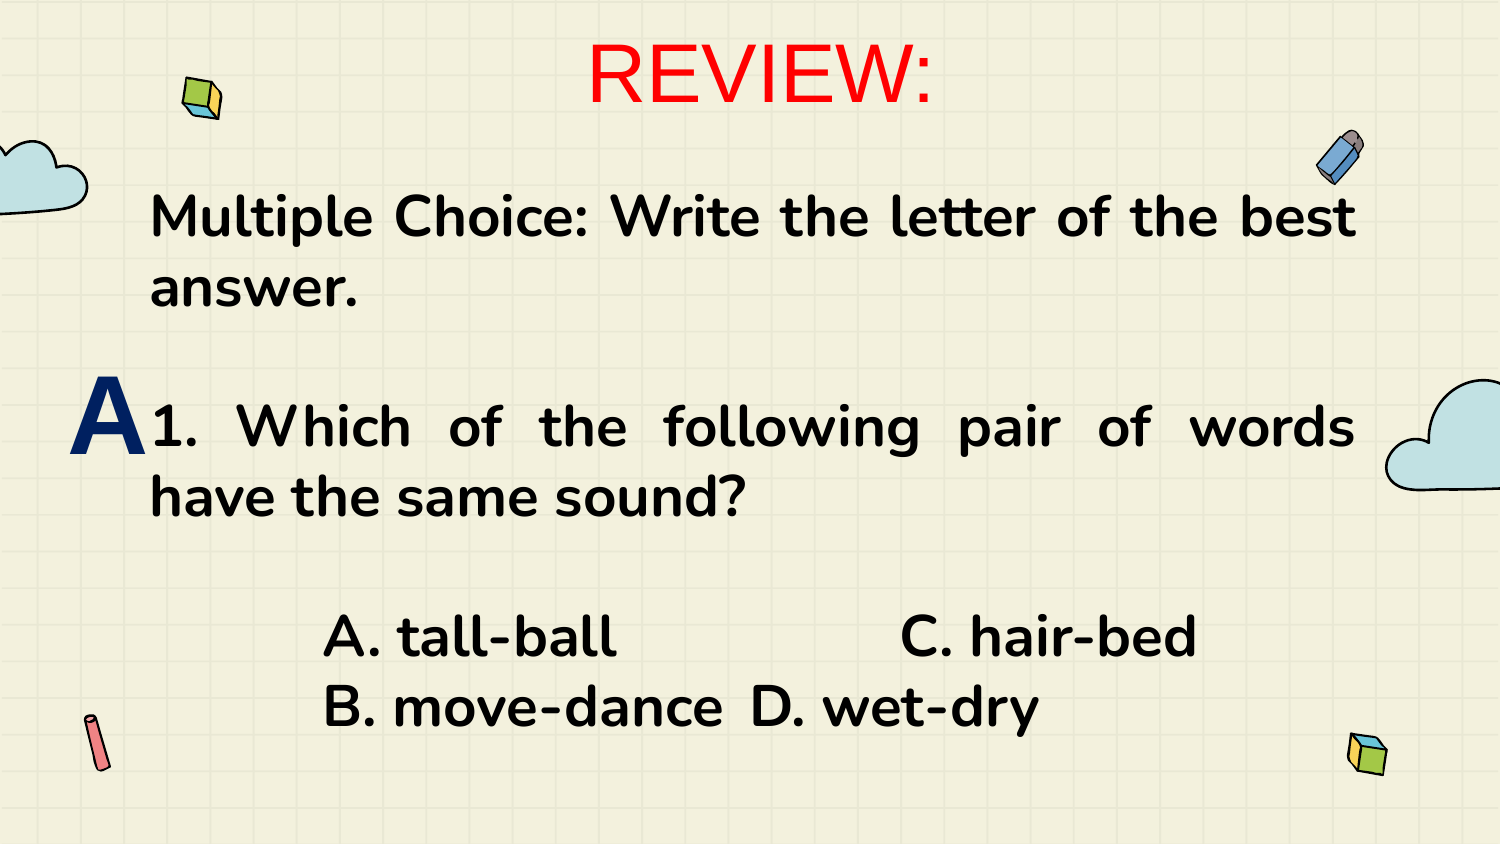

# REVIEW:
Multiple Choice: Write the letter of the best answer.

1. Which of the following pair of words have the same sound?

           A. tall-ball		C. hair-bed
           B. move-dance	D. wet-dry

A